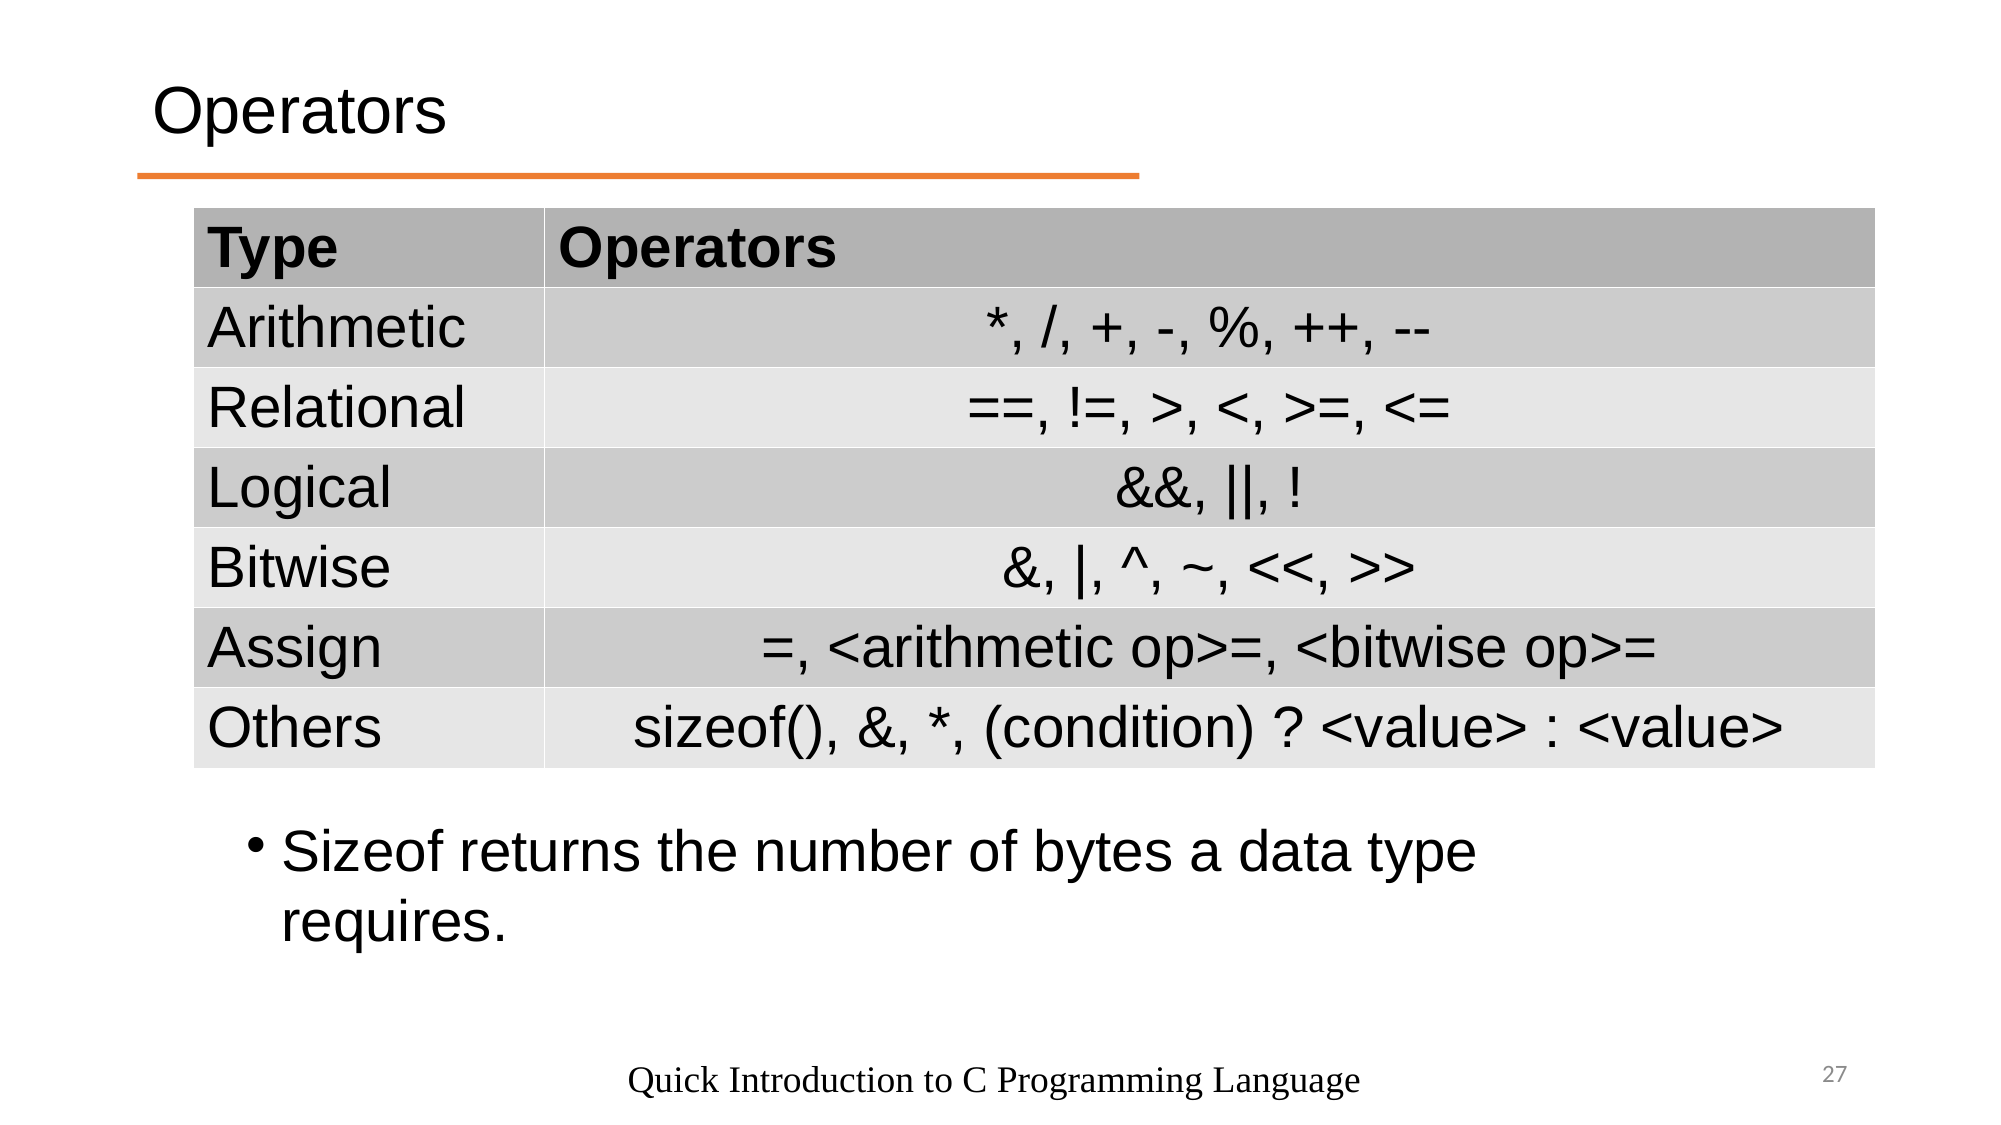

Operators
| Type | Operators |
| --- | --- |
| Arithmetic | \*, /, +, -, %, ++, -- |
| Relational | ==, !=, >, <, >=, <= |
| Logical | &&, ||, ! |
| Bitwise | &, |, ^, ~, <<, >> |
| Assign | =, <arithmetic op>=, <bitwise op>= |
| Others | sizeof(), &, \*, (condition) ? <value> : <value> |
Sizeof returns the number of bytes a data type requires.
27